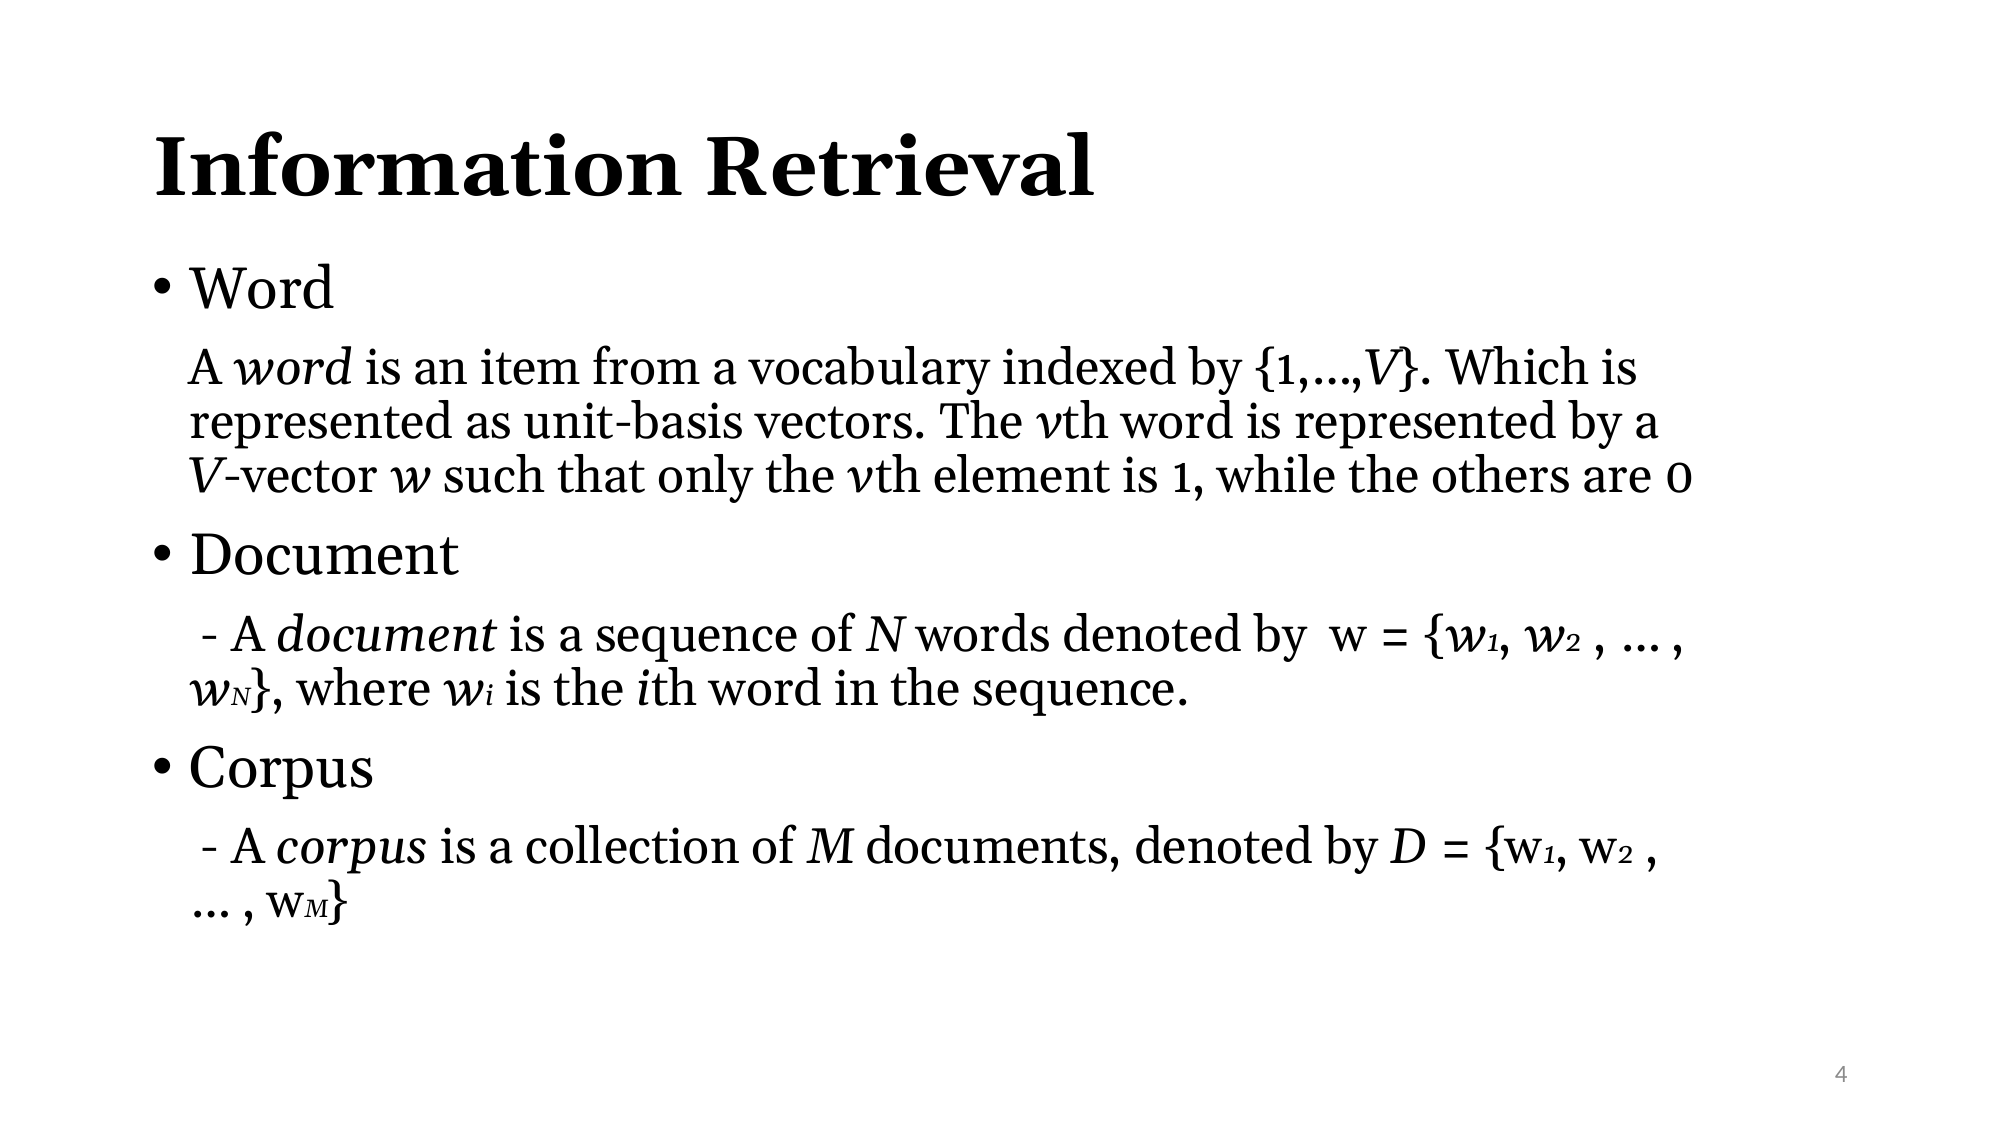

# Information Retrieval
Word
   A word is an item from a vocabulary indexed by {1,…,V}. Which is represented as unit-basis vectors. The vth word is represented by a V-vector w such that only the vth element is 1, while the others are 0
Document
    - A document is a sequence of N words denoted by  w = {w1, w2 , … , wN}, where wi is the ith word in the sequence.
Corpus
    - A corpus is a collection of M documents, denoted by D = {w1, w2 , … , wM}
4